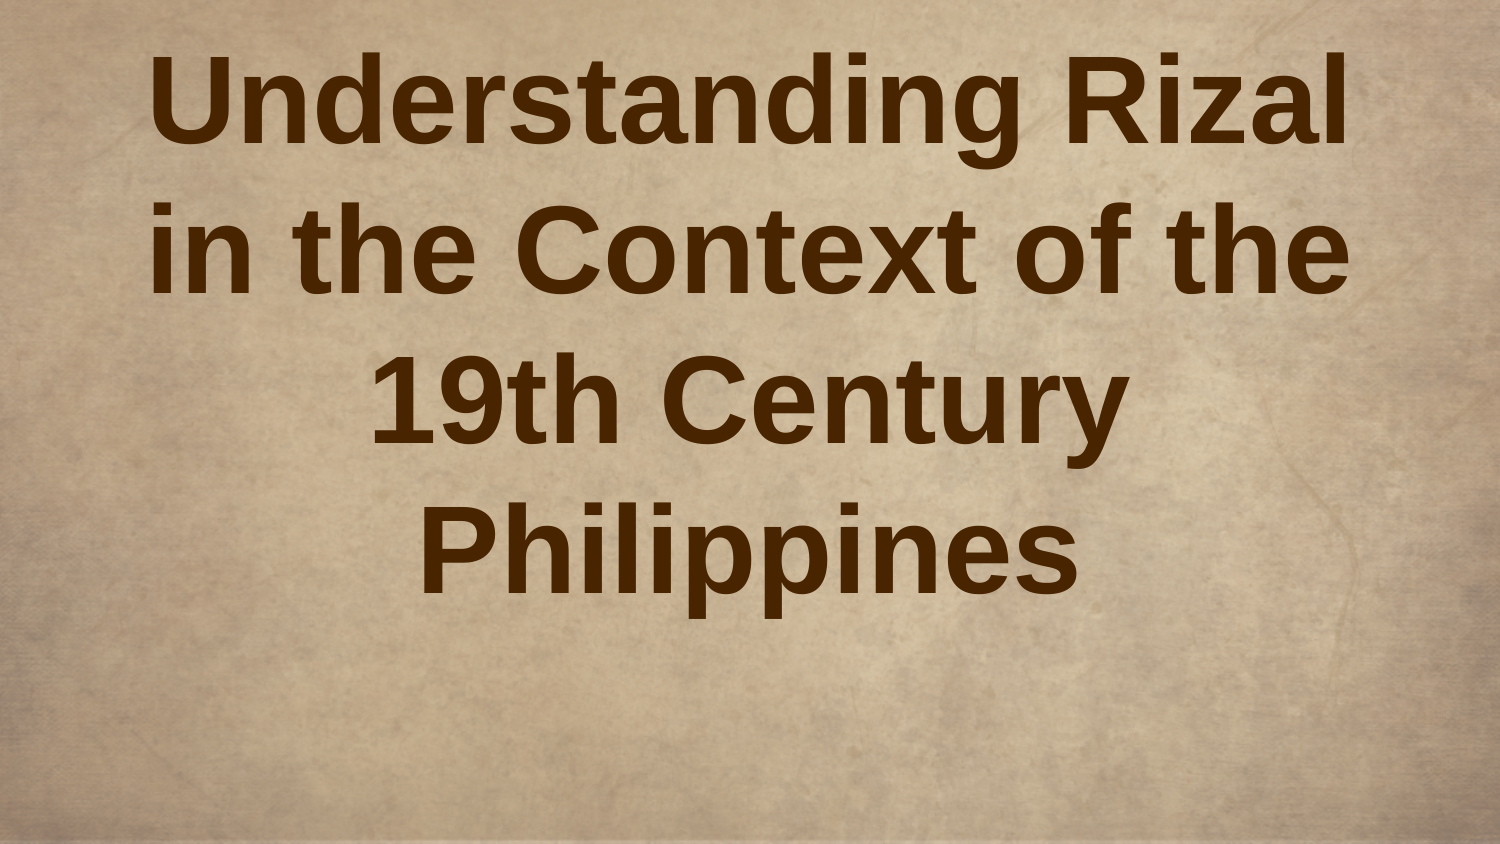

# Understanding Rizal in the Context of the 19th Century Philippines